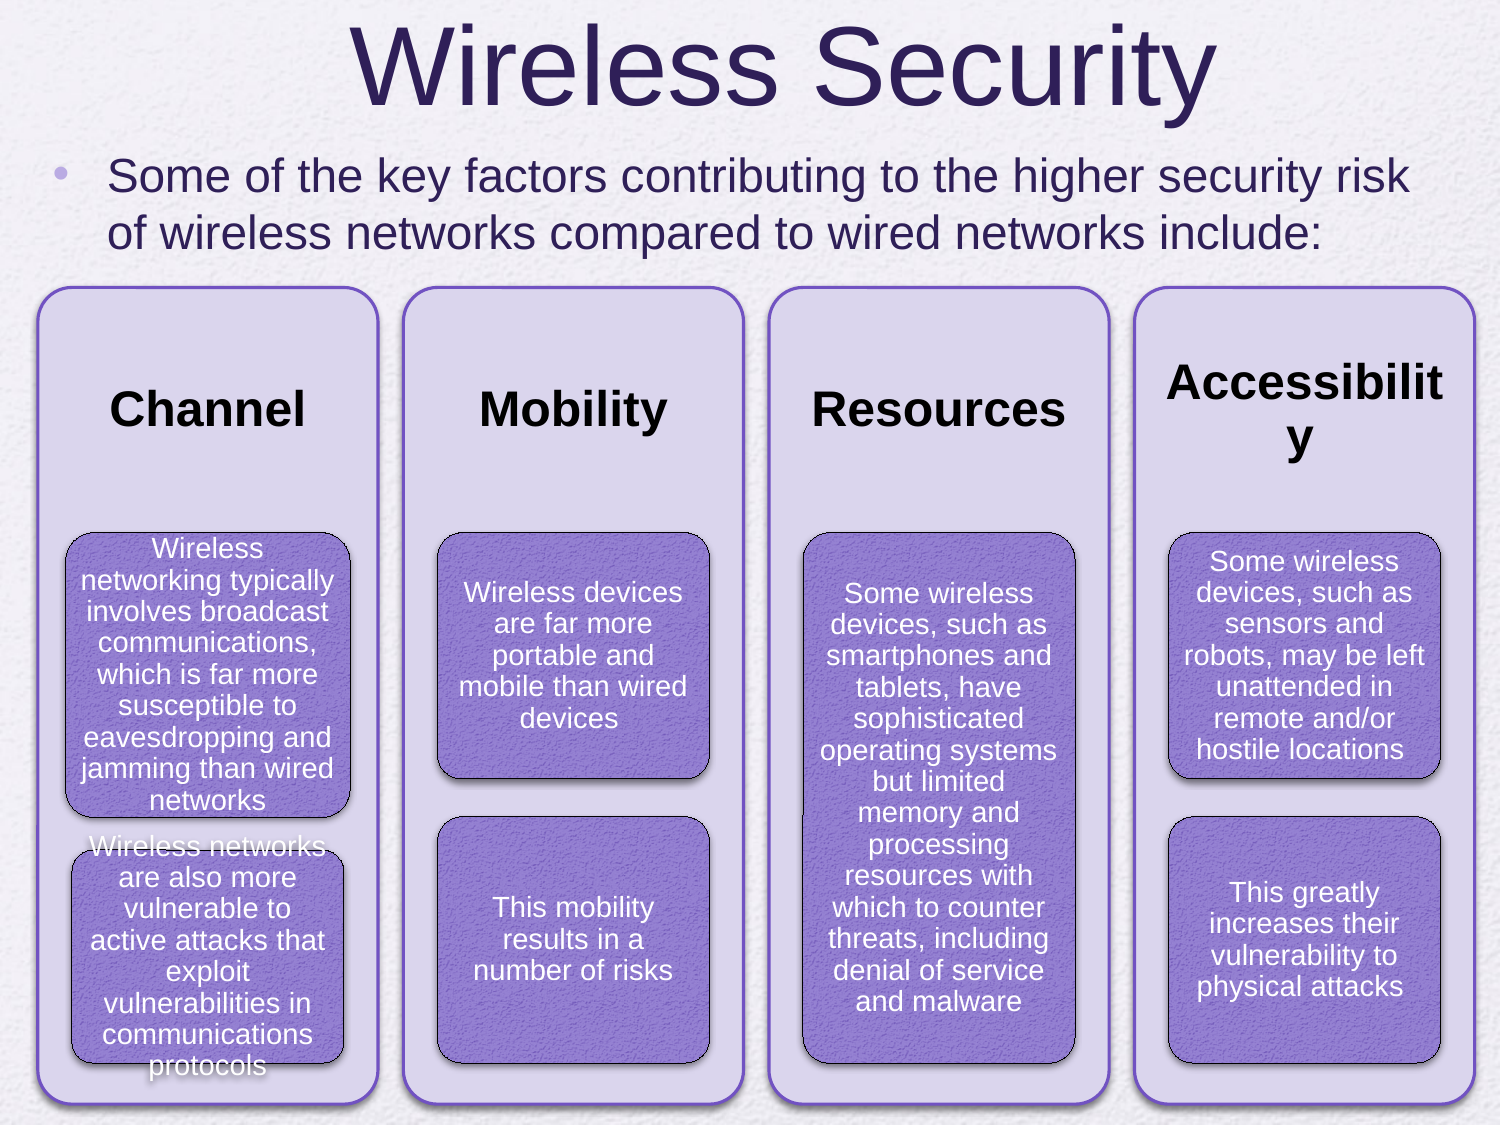

Wireless Security
Some of the key factors contributing to the higher security risk of wireless networks compared to wired networks include:
Channel
Wireless networking typically involves broadcast communications, which is far more susceptible to eavesdropping and jamming than wired networks
Wireless networks are also more vulnerable to active attacks that exploit vulnerabilities in communications protocols
Mobility
Wireless devices are far more portable and mobile than wired devices
This mobility results in a number of risks
Resources
Some wireless devices, such as smartphones and tablets, have sophisticated operating systems but limited memory and processing resources with which to counter threats, including denial of service and malware
Accessibility
Some wireless devices, such as sensors and robots, may be left unattended in remote and/or hostile locations
This greatly increases their vulnerability to physical attacks